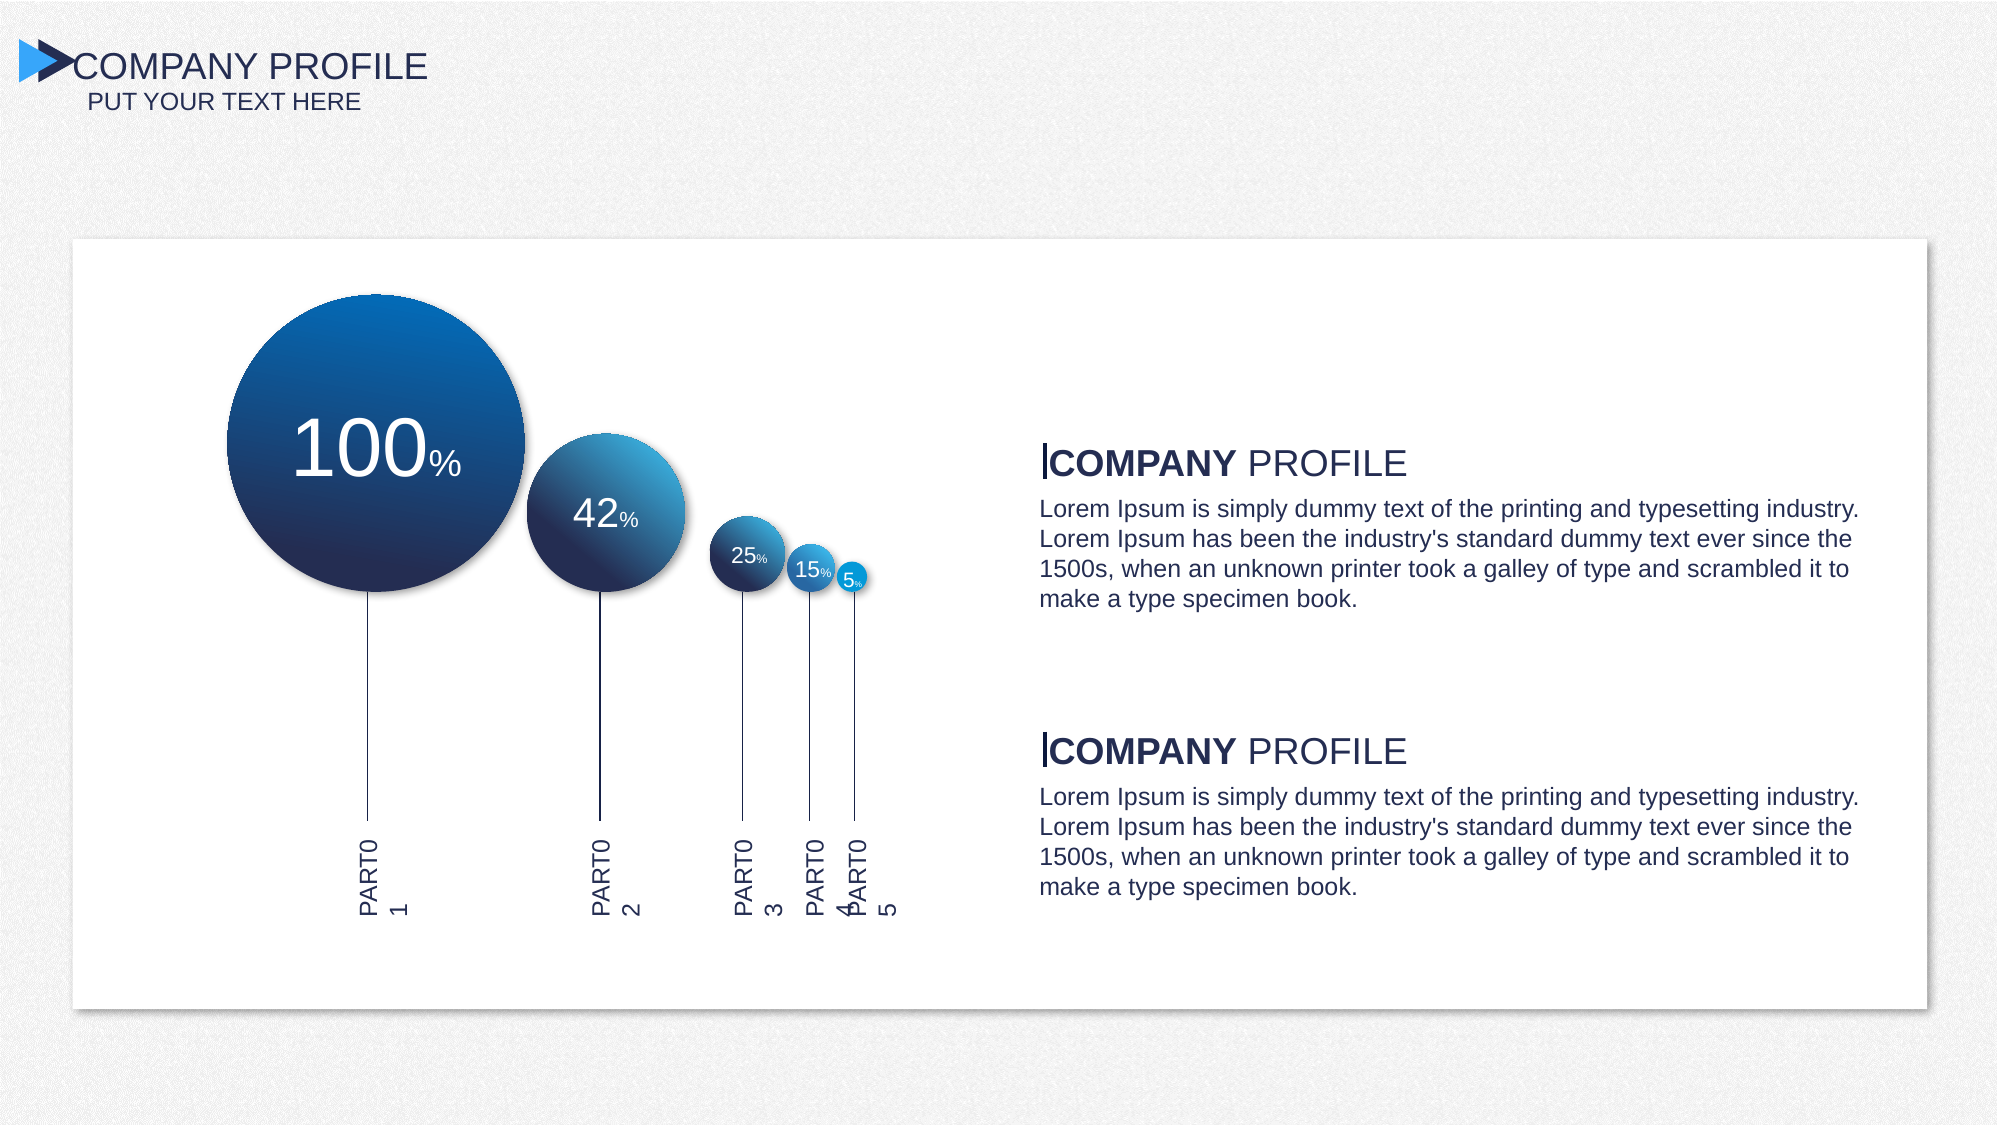

COMPANY PROFILE
PUT YOUR TEXT HERE

100%
COMPANY PROFILE
Lorem Ipsum is simply dummy text of the printing and typesetting industry. Lorem Ipsum has been the industry's standard dummy text ever since the 1500s, when an unknown printer took a galley of type and scrambled it to make a type specimen book.

42%

25%

15%
5%

COMPANY PROFILE
Lorem Ipsum is simply dummy text of the printing and typesetting industry. Lorem Ipsum has been the industry's standard dummy text ever since the 1500s, when an unknown printer took a galley of type and scrambled it to make a type specimen book.

PART01
PART02
PART03
PART04
PART05